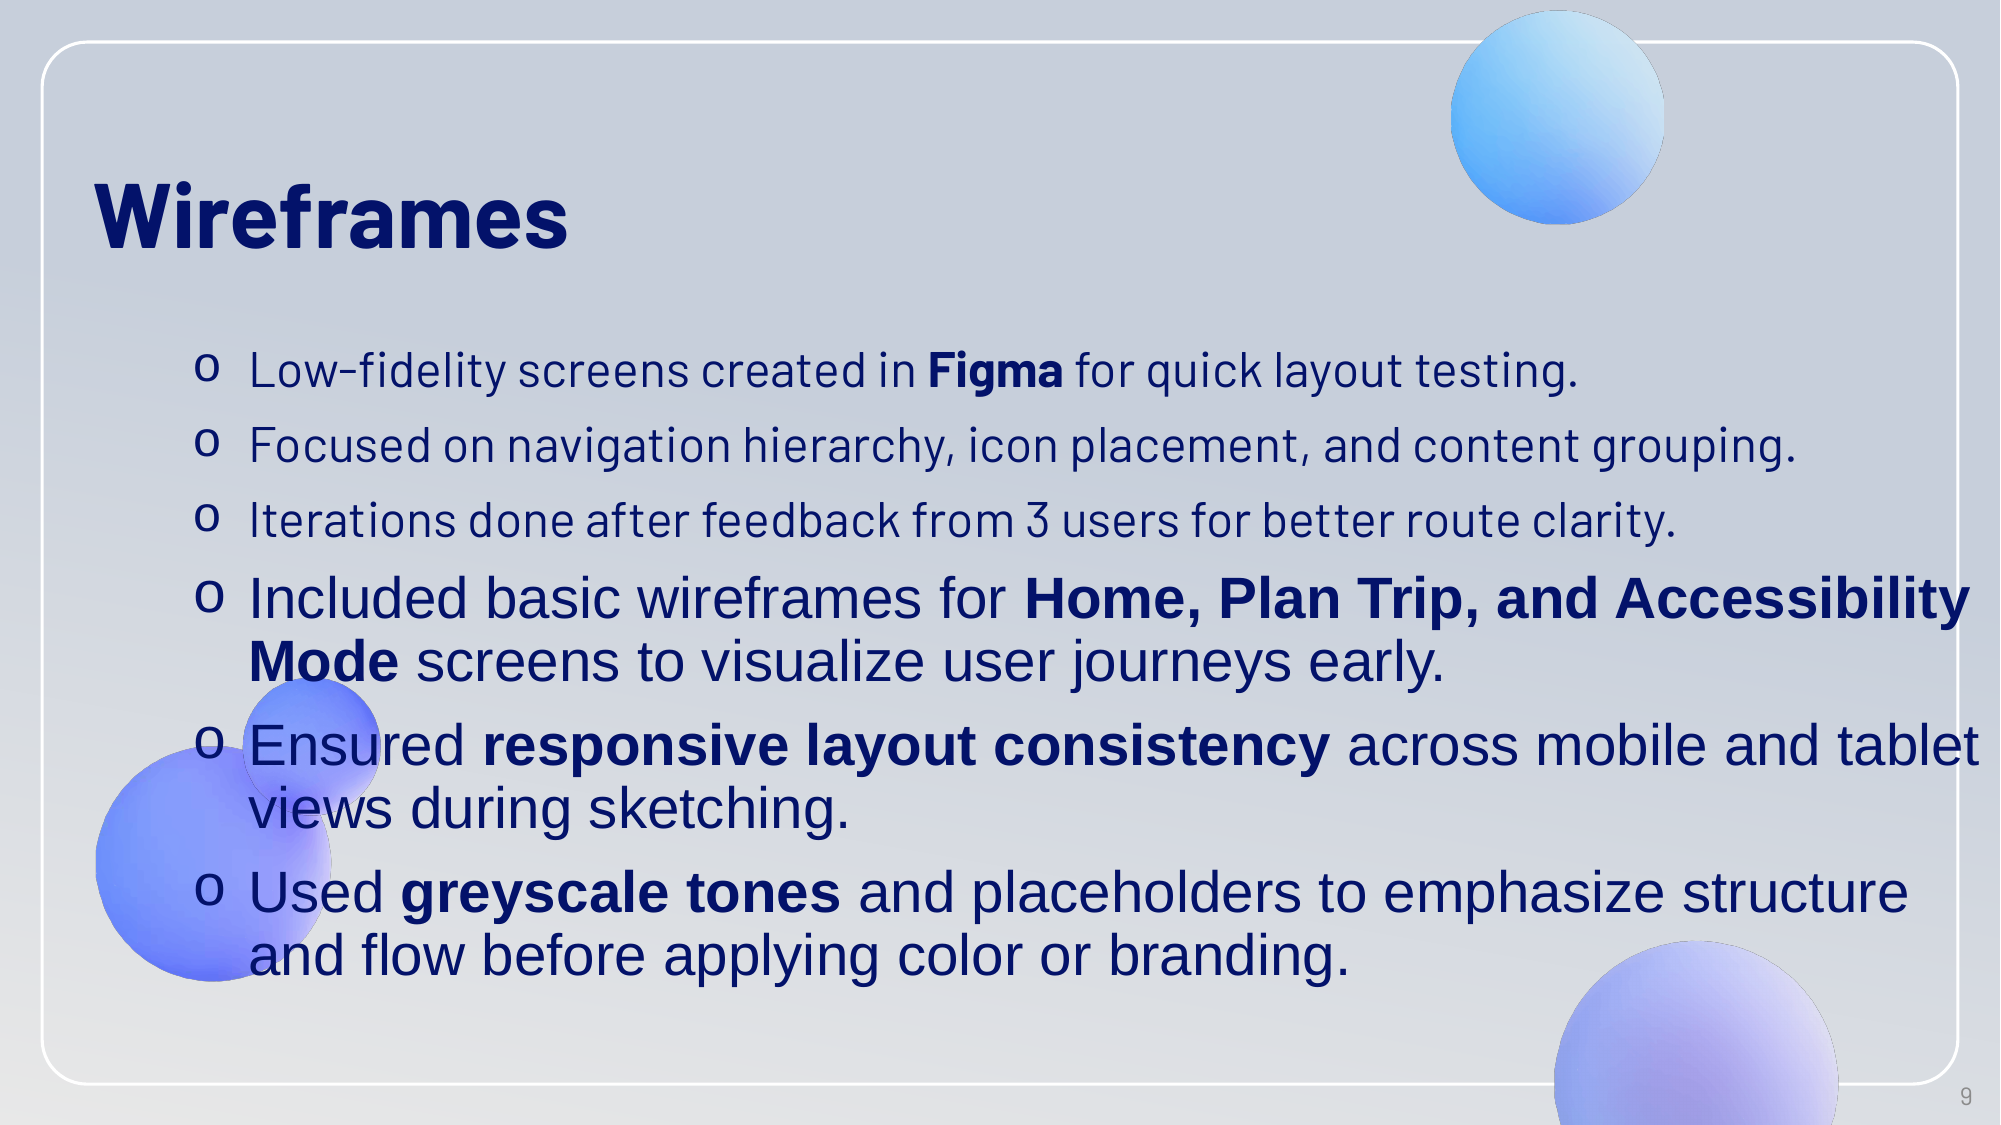

# Wireframes
Low-fidelity screens created in Figma for quick layout testing.
Focused on navigation hierarchy, icon placement, and content grouping.
Iterations done after feedback from 3 users for better route clarity.
Included basic wireframes for Home, Plan Trip, and Accessibility Mode screens to visualize user journeys early.
Ensured responsive layout consistency across mobile and tablet views during sketching.
Used greyscale tones and placeholders to emphasize structure and flow before applying color or branding.

9